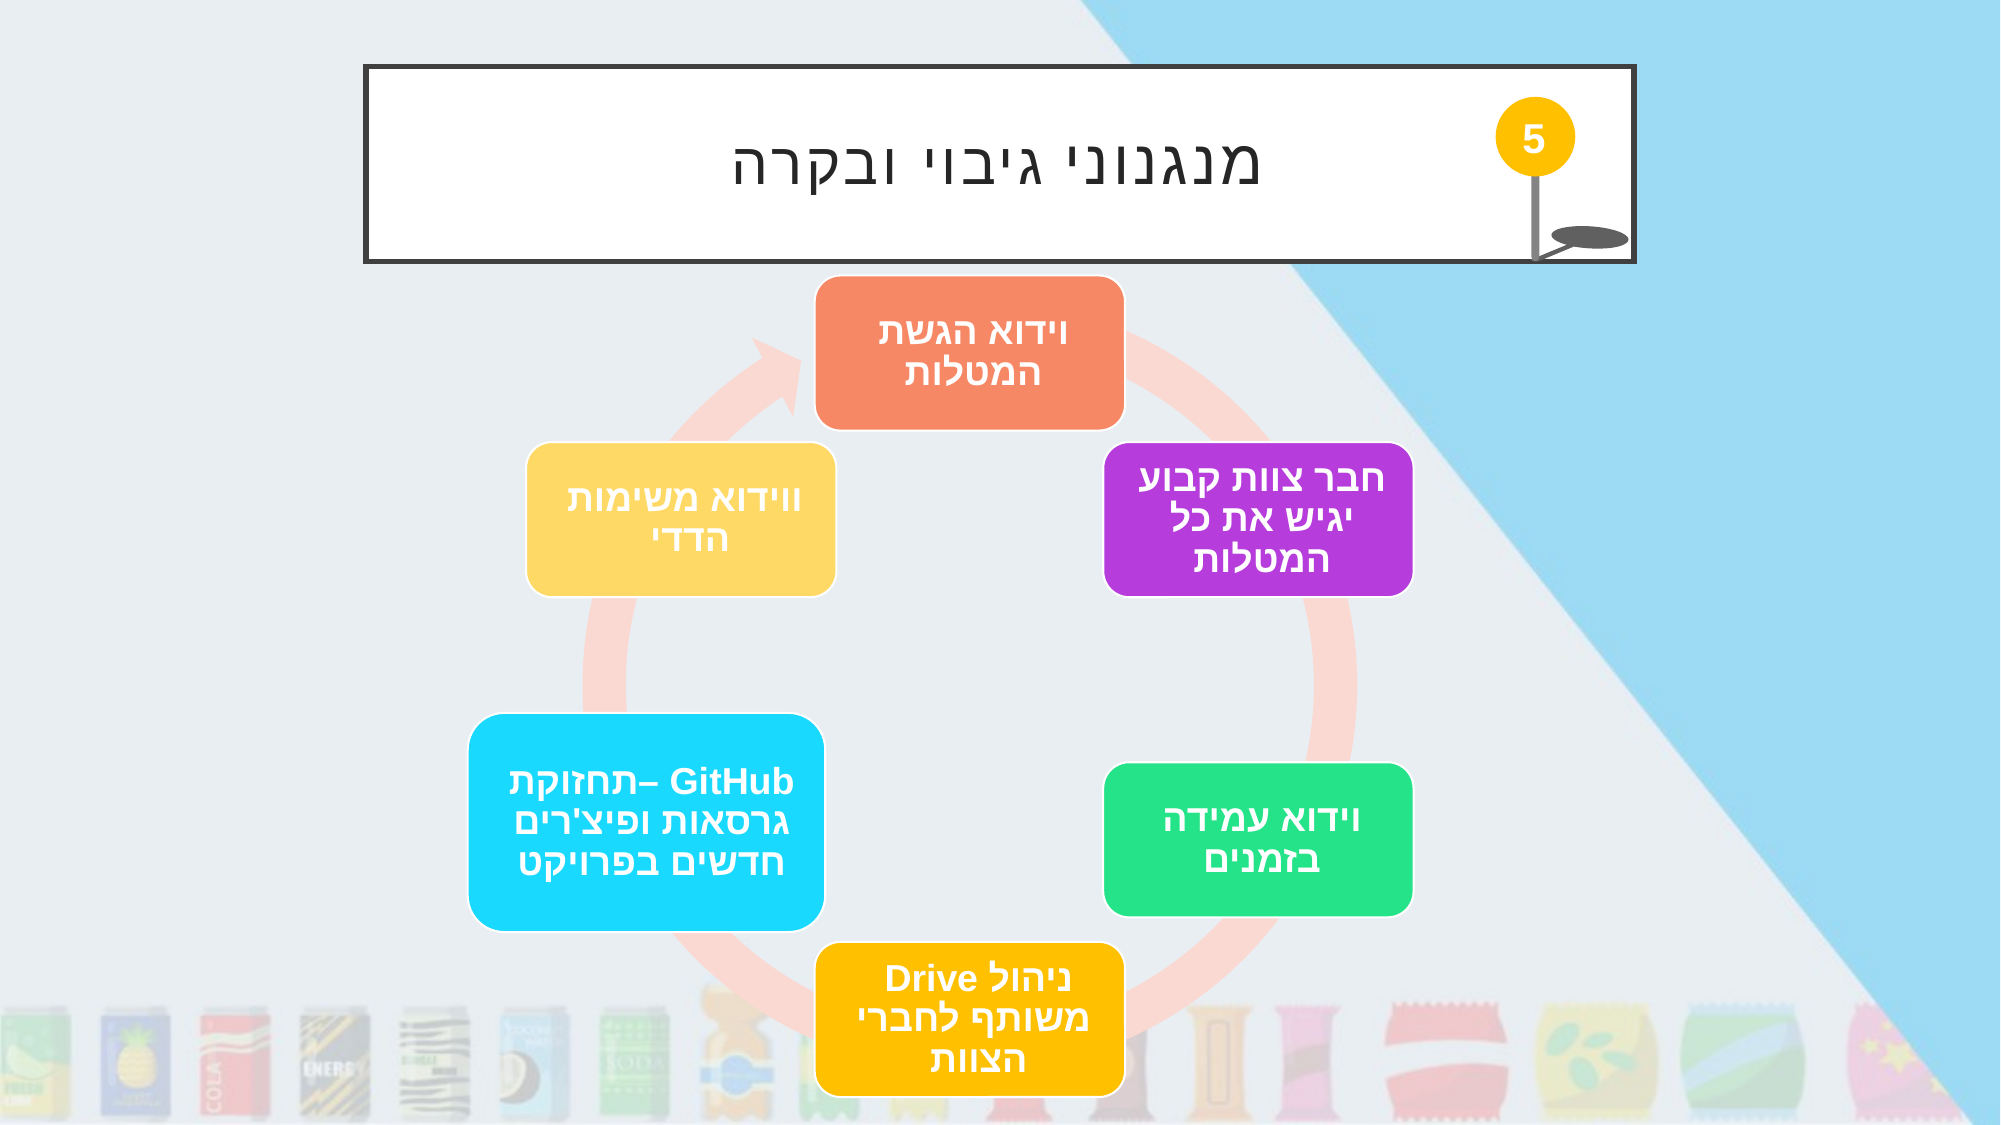

# מנגנוני גיבוי ובקרה
5

וידוא הגשת המטלות
חבר צוות קבוע יגיש את כל המטלות
וידוא עמידה בזמנים
ניהול Drive  משותף לחברי הצוות
GitHub –תחזוקת גרסאות ופיצ'רים חדשים בפרויקט
ווידוא משימות הדדי